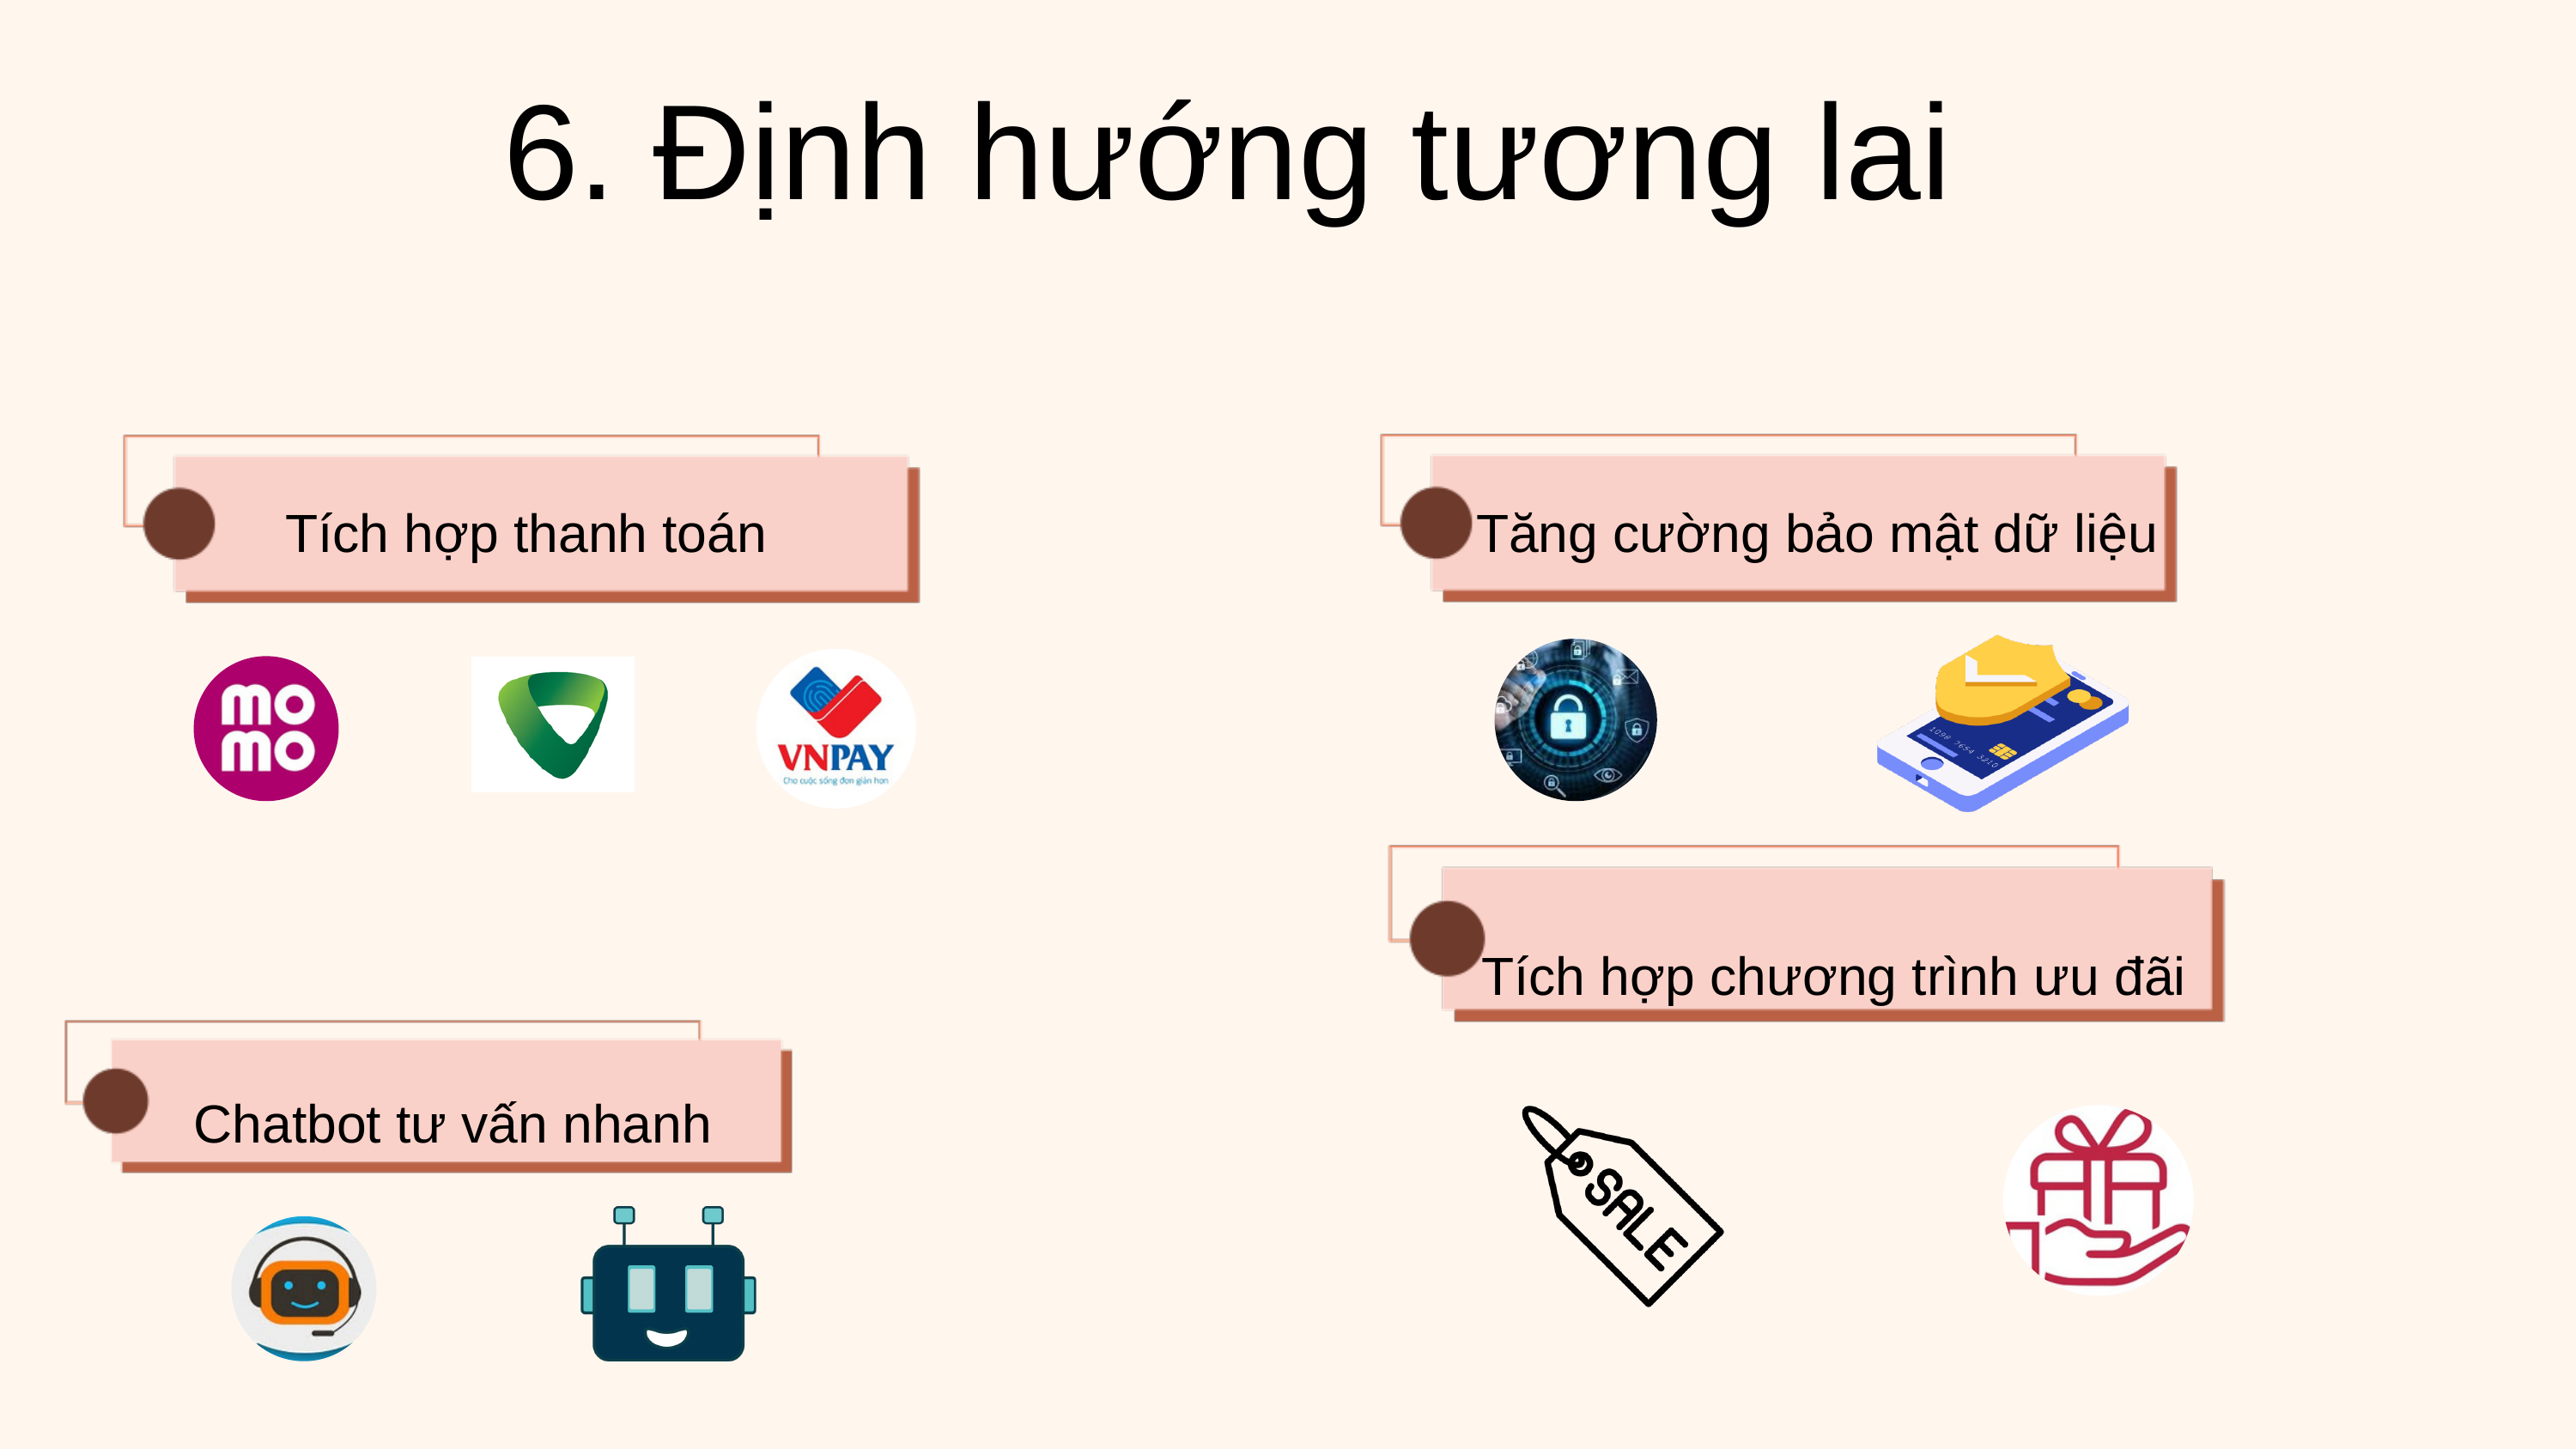

6. Định hướng tương lai

Tích hợp thanh toán
Tăng cường bảo mật dữ liệu

Tích hợp chương trình ưu đãi

Chatbot tư vấn nhanh